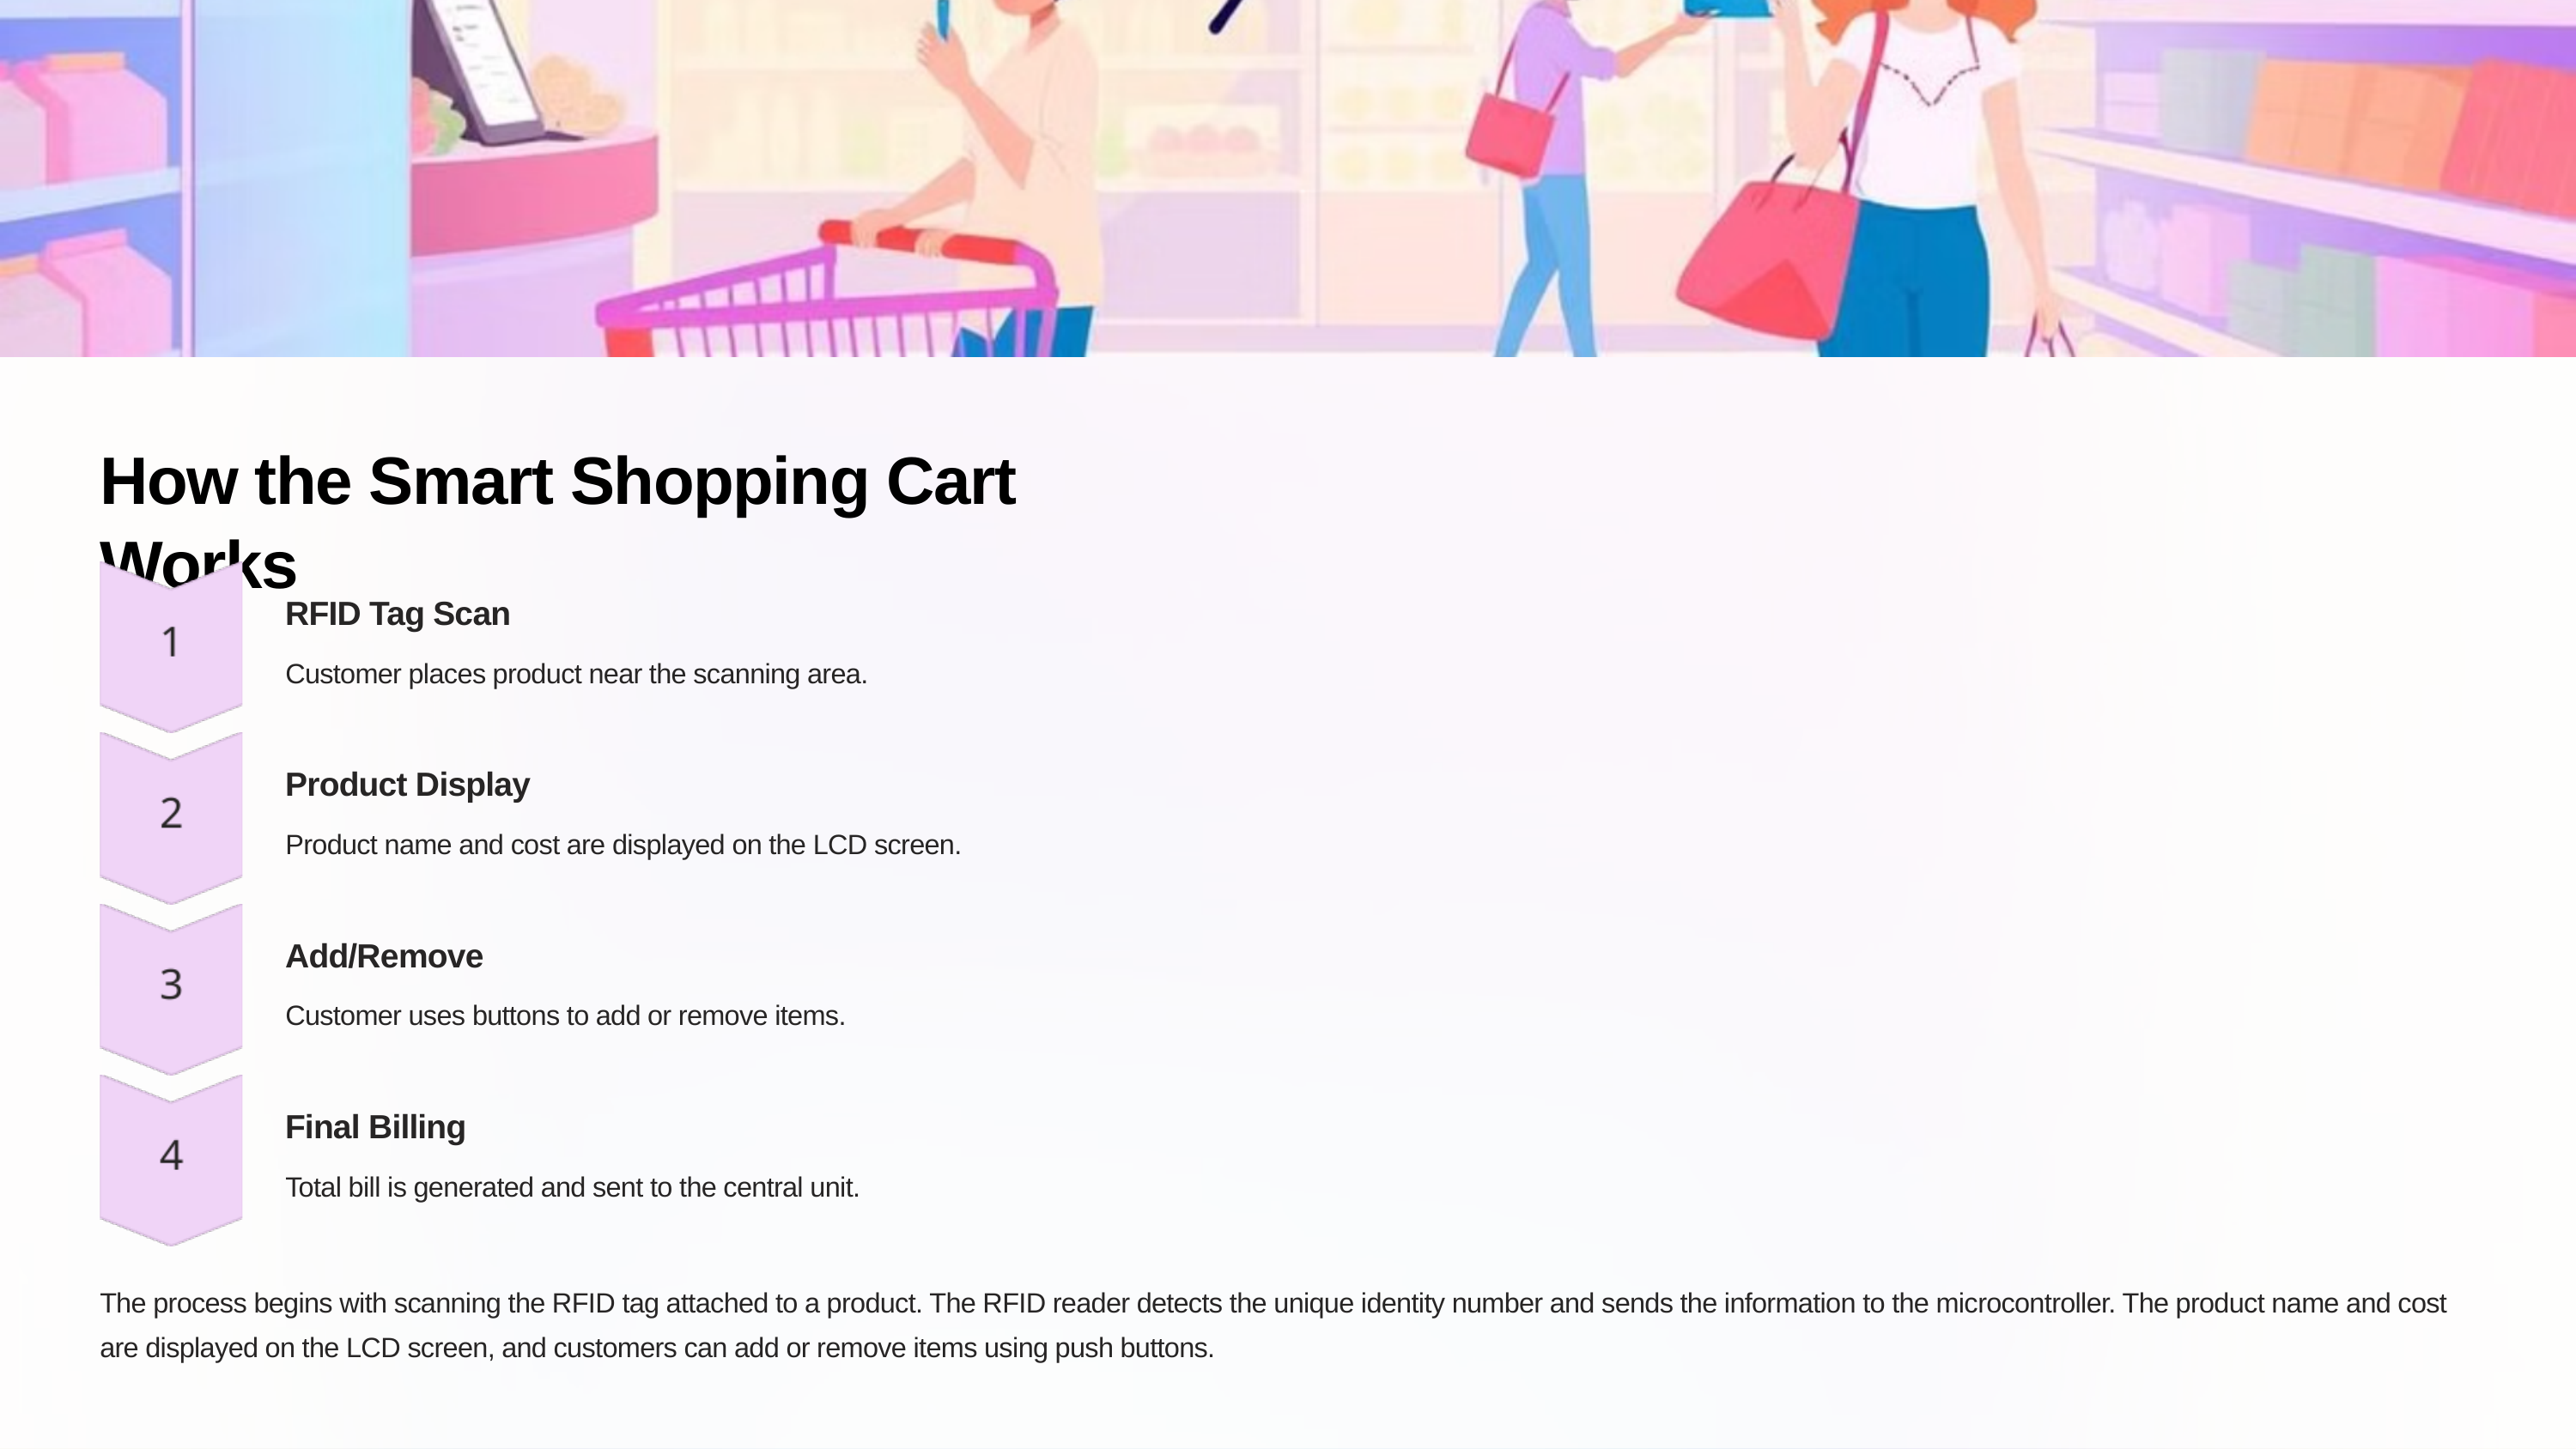

How the Smart Shopping Cart Works

RFID Tag Scan

Customer places product near the scanning area.

Product Display

Product name and cost are displayed on the LCD screen.

Add/Remove

Customer uses buttons to add or remove items.

Final Billing

Total bill is generated and sent to the central unit.

The process begins with scanning the RFID tag attached to a product. The RFID reader detects the unique identity number and sends the information to the microcontroller. The product name and cost are displayed on the LCD screen, and customers can add or remove items using push buttons.